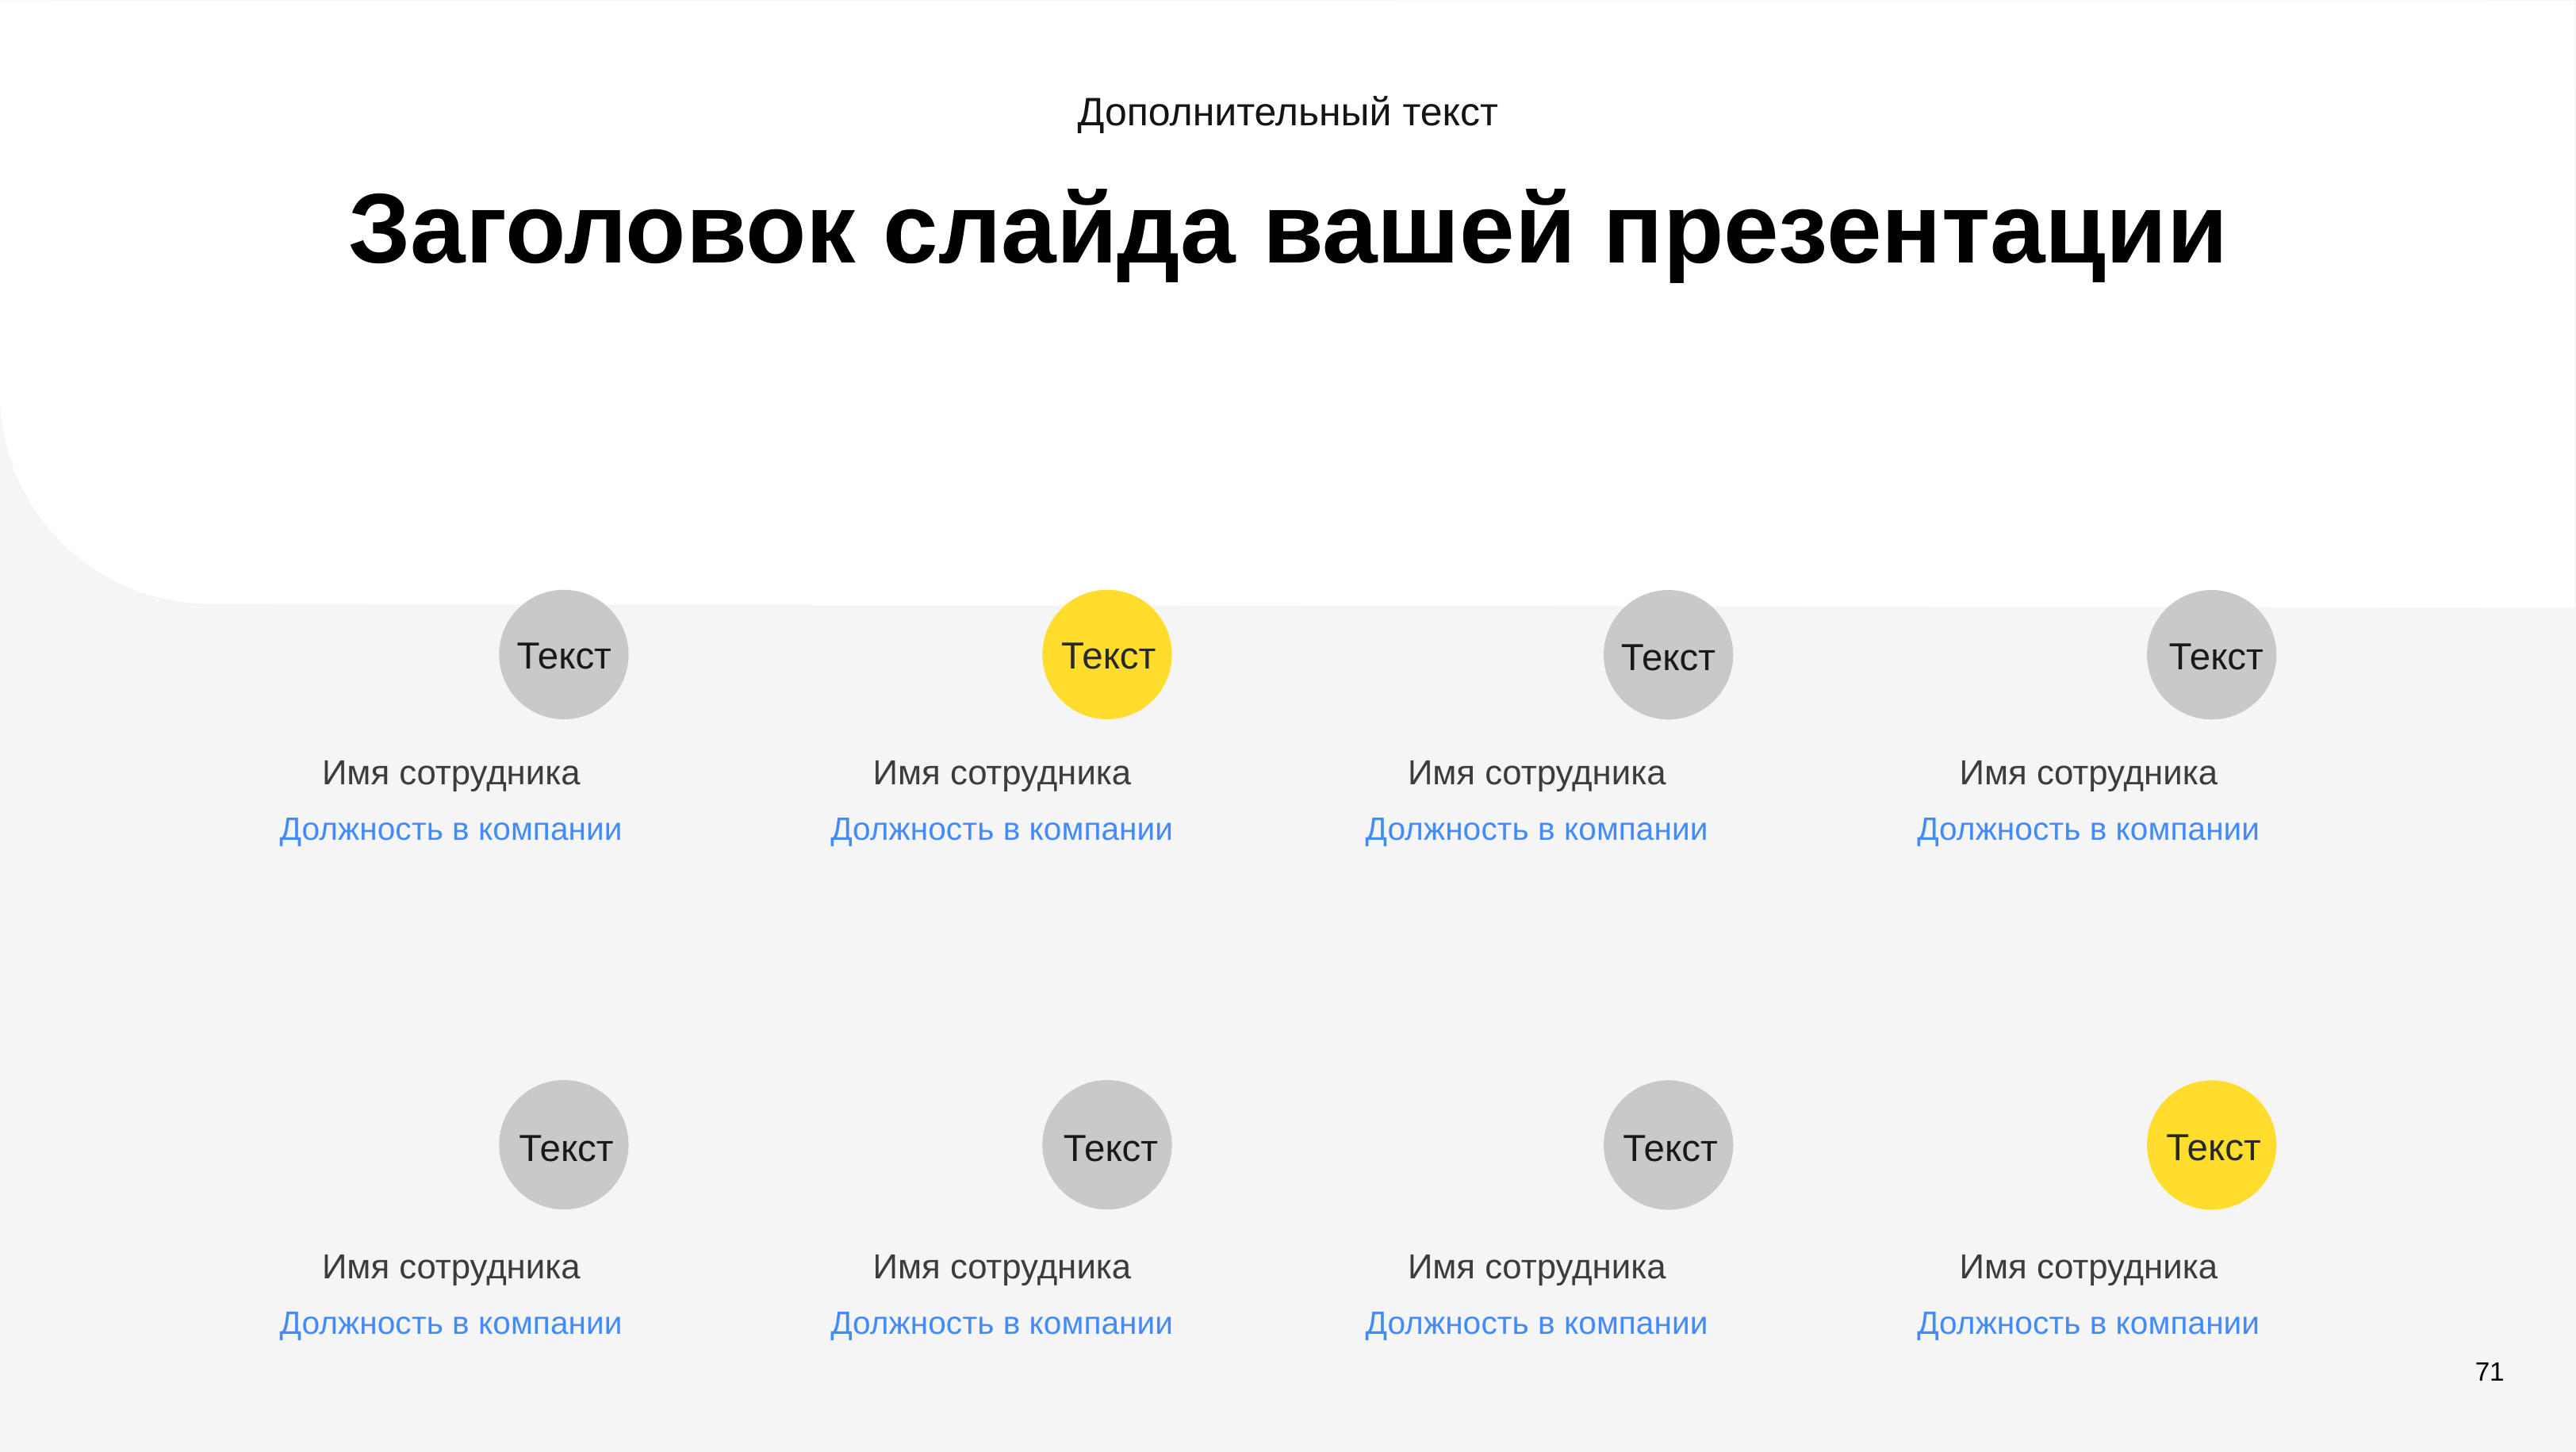

Дополнительный текст
Заголовок слайда вашей презентации

Текст

Текст

Текст

Текст
Имя сотрудника
Имя сотрудника
Имя сотрудника
Имя сотрудника
Должность в компании
Должность в компании
Должность в компании
Должность в компании

Текст

Текст

Текст

Текст
Имя сотрудника
Имя сотрудника
Имя сотрудника
Имя сотрудника
Должность в компании
Должность в компании
Должность в компании
Должность в компании
71